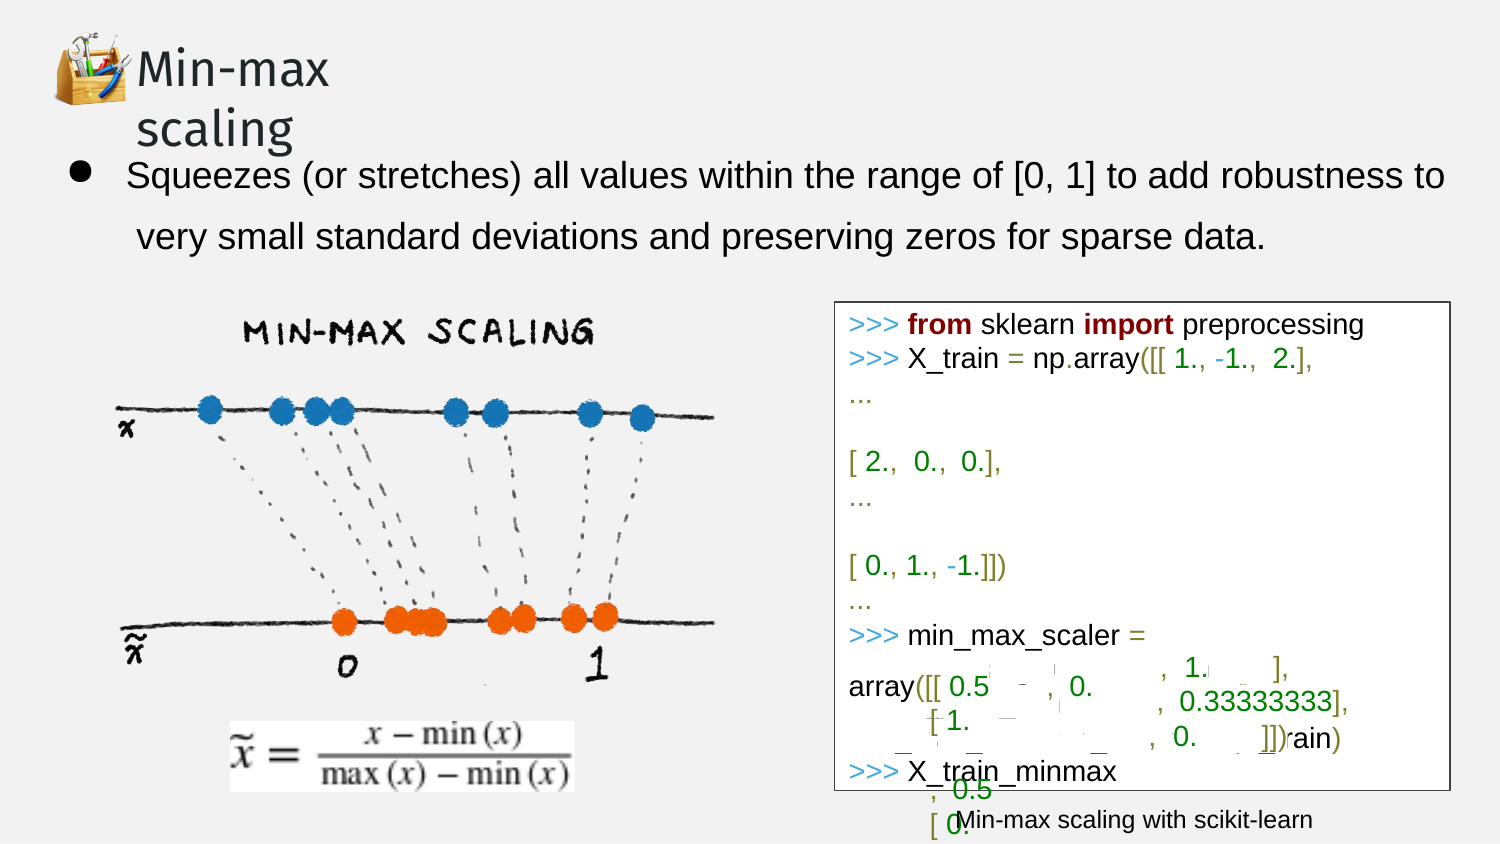

# Min-max scaling
Squeezes (or stretches) all values within the range of [0, 1] to add robustness to  very small standard deviations and preserving zeros for sparse data.

>>> from sklearn import preprocessing
>>> X_train = np.array([[ 1., -1., 2.],
...	[ 2.,  0., 0.],
...	[ 0., 1., -1.]])
...
>>> min_max_scaler =  preprocessing.MinMaxScaler()
>>> X_train_minmax =  min_max_scaler.fit_transform(X_train)
>>> X_train_minmax

,  1.	],

array([[ 0.5	, 0.
[ 1.	, 0.5
[ 0.	, 1.
, 0.33333333],

,  0.	]])

Min-max scaling with scikit-learn